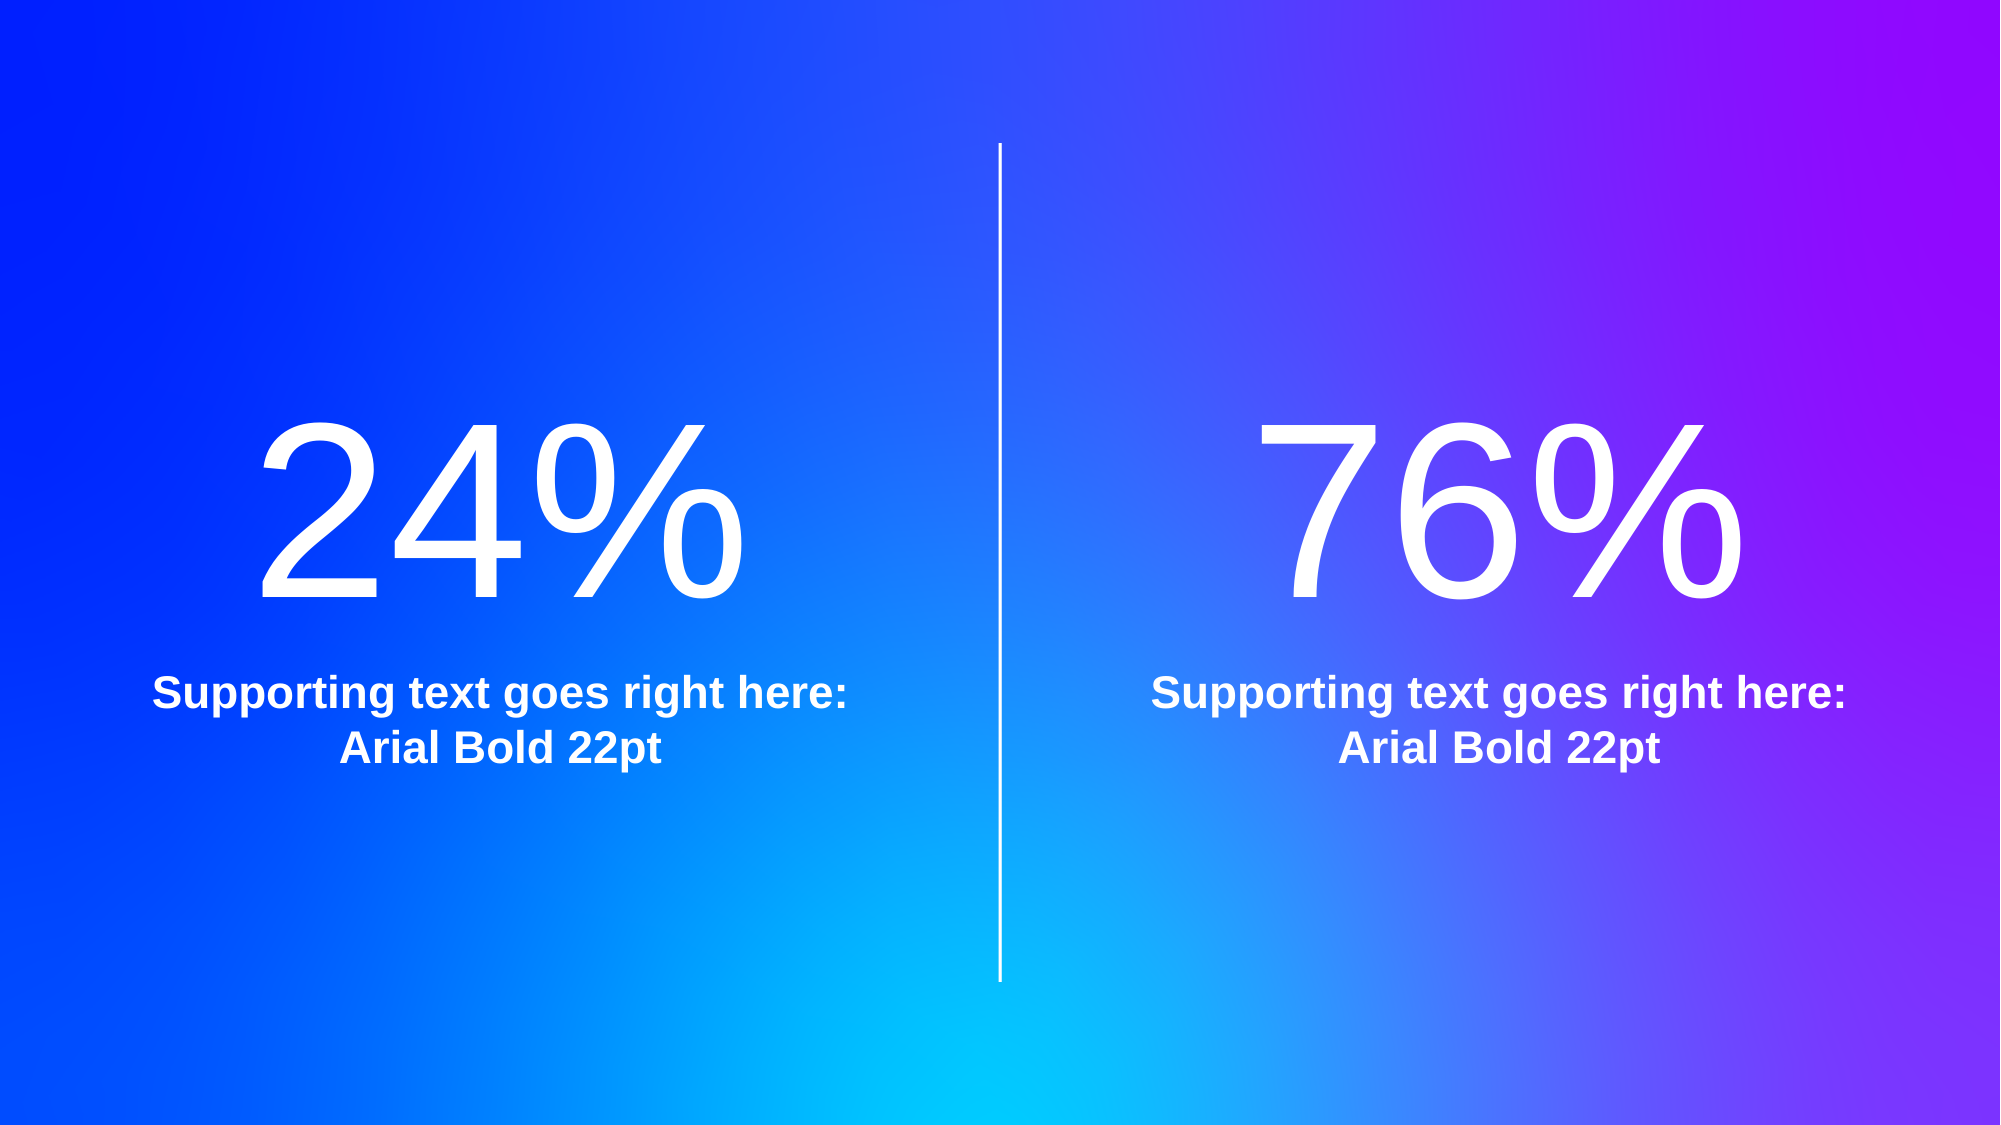

24%
76%
Supporting text goes right here: Arial Bold 22pt
Supporting text goes right here: Arial Bold 22pt